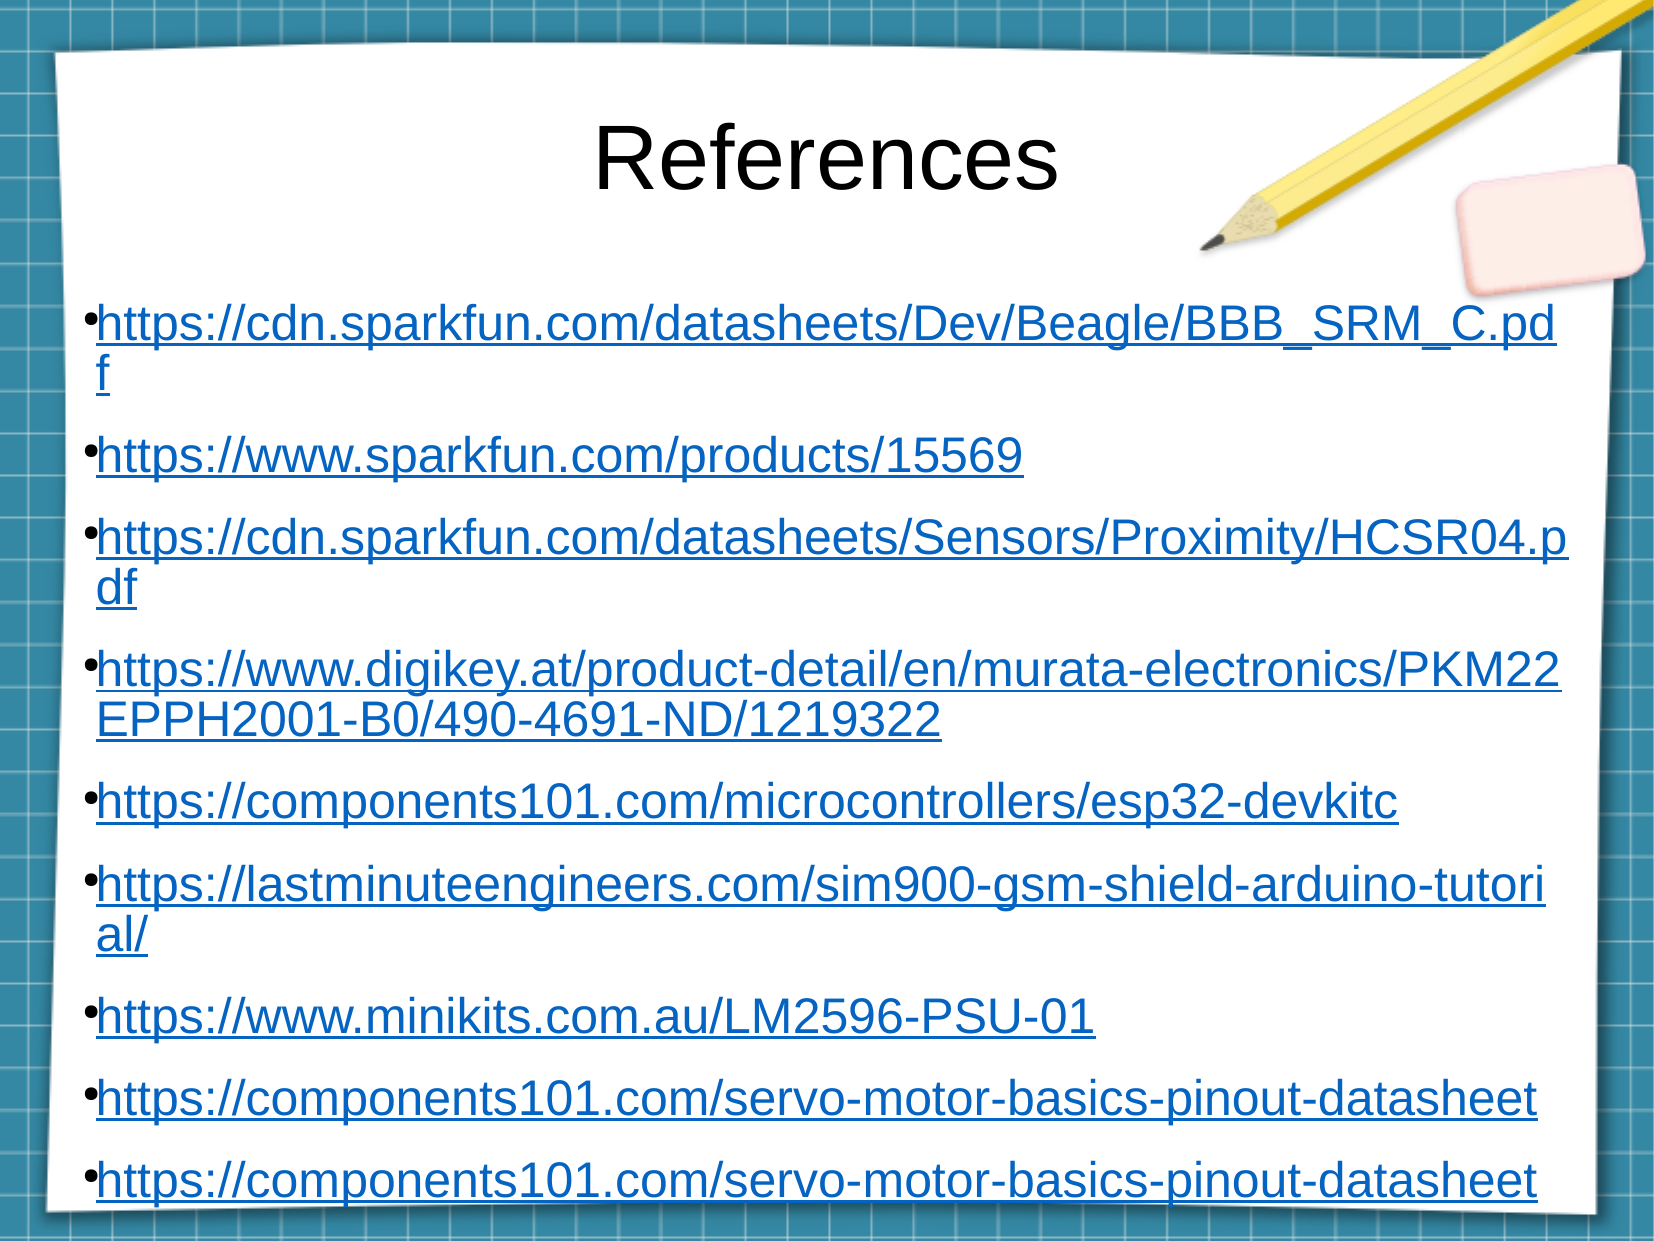

References
https://cdn.sparkfun.com/datasheets/Dev/Beagle/BBB_SRM_C.pdf
https://www.sparkfun.com/products/15569
https://cdn.sparkfun.com/datasheets/Sensors/Proximity/HCSR04.pdf
https://www.digikey.at/product-detail/en/murata-electronics/PKM22EPPH2001-B0/490-4691-ND/1219322
https://components101.com/microcontrollers/esp32-devkitc
https://lastminuteengineers.com/sim900-gsm-shield-arduino-tutorial/
https://www.minikits.com.au/LM2596-PSU-01
https://components101.com/servo-motor-basics-pinout-datasheet
https://components101.com/servo-motor-basics-pinout-datasheet